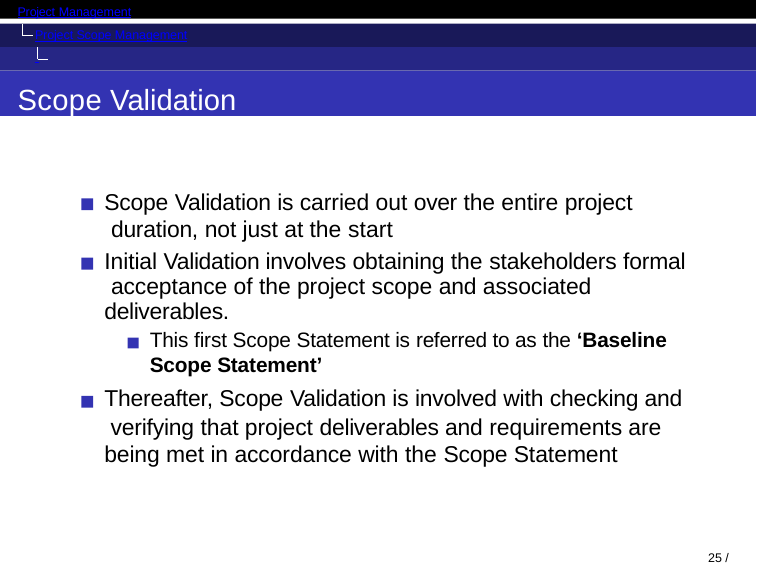

Project Management
Project Scope Management  Introduction

Scope Validation
Scope Validation is carried out over the entire project  duration, not just at the start
Initial Validation involves obtaining the stakeholders formal  acceptance of the project scope and associated  deliverables.
This first Scope Statement is referred to as the ‘Baseline  Scope Statement’
Thereafter, Scope Validation is involved with checking and  verifying that project deliverables and requirements are  being met in accordance with the Scope Statement

25 / 53